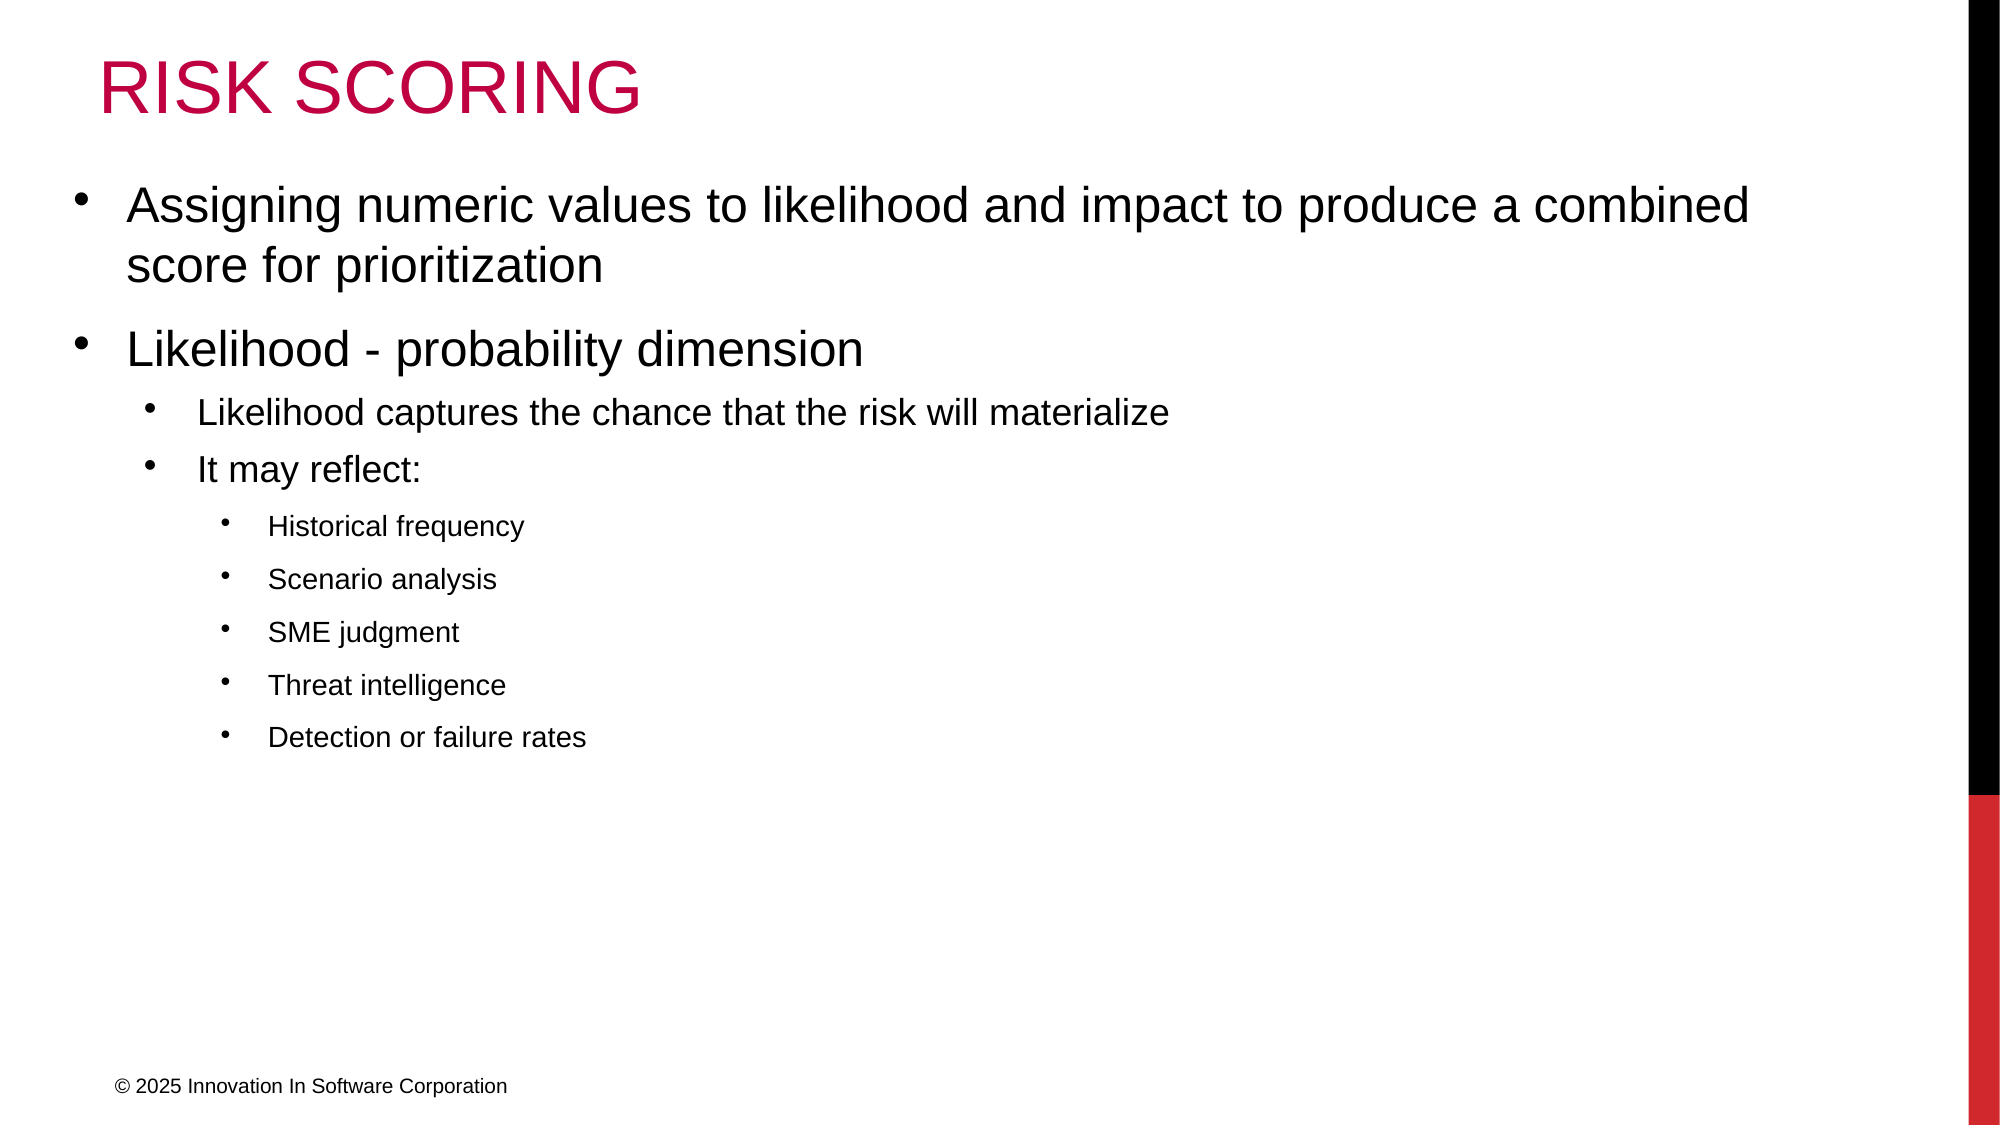

# Risk Scoring
Assigning numeric values to likelihood and impact to produce a combined score for prioritization
Likelihood - probability dimension
Likelihood captures the chance that the risk will materialize
It may reflect:
Historical frequency
Scenario analysis
SME judgment
Threat intelligence
Detection or failure rates

© 2025 Innovation In Software Corporation